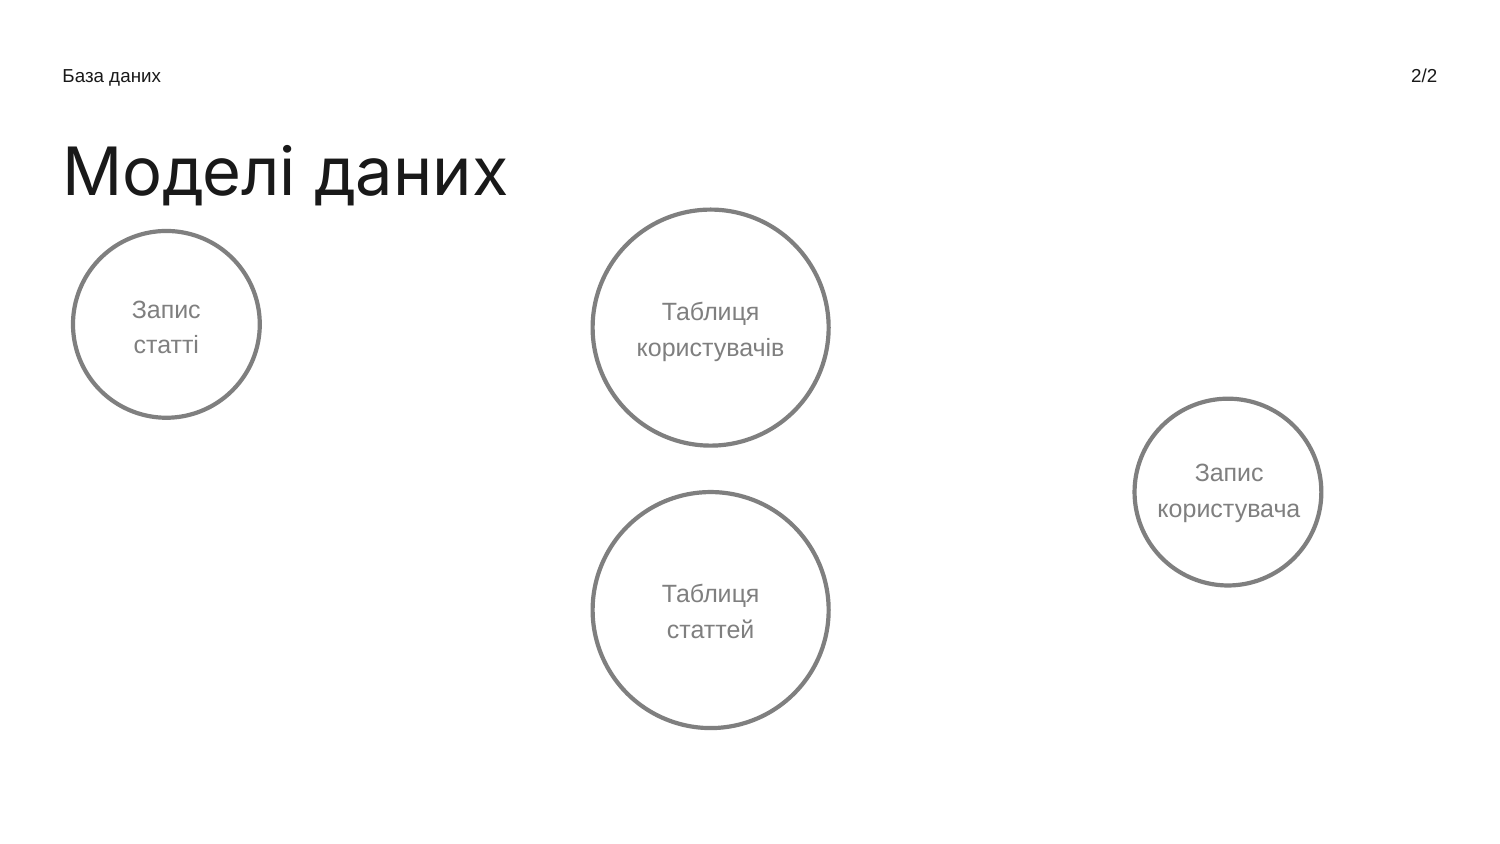

База даних
2/2
Моделі даних

Таблиця
користувачів

Запис
статті

Запис
користувача

Таблиця
статтей